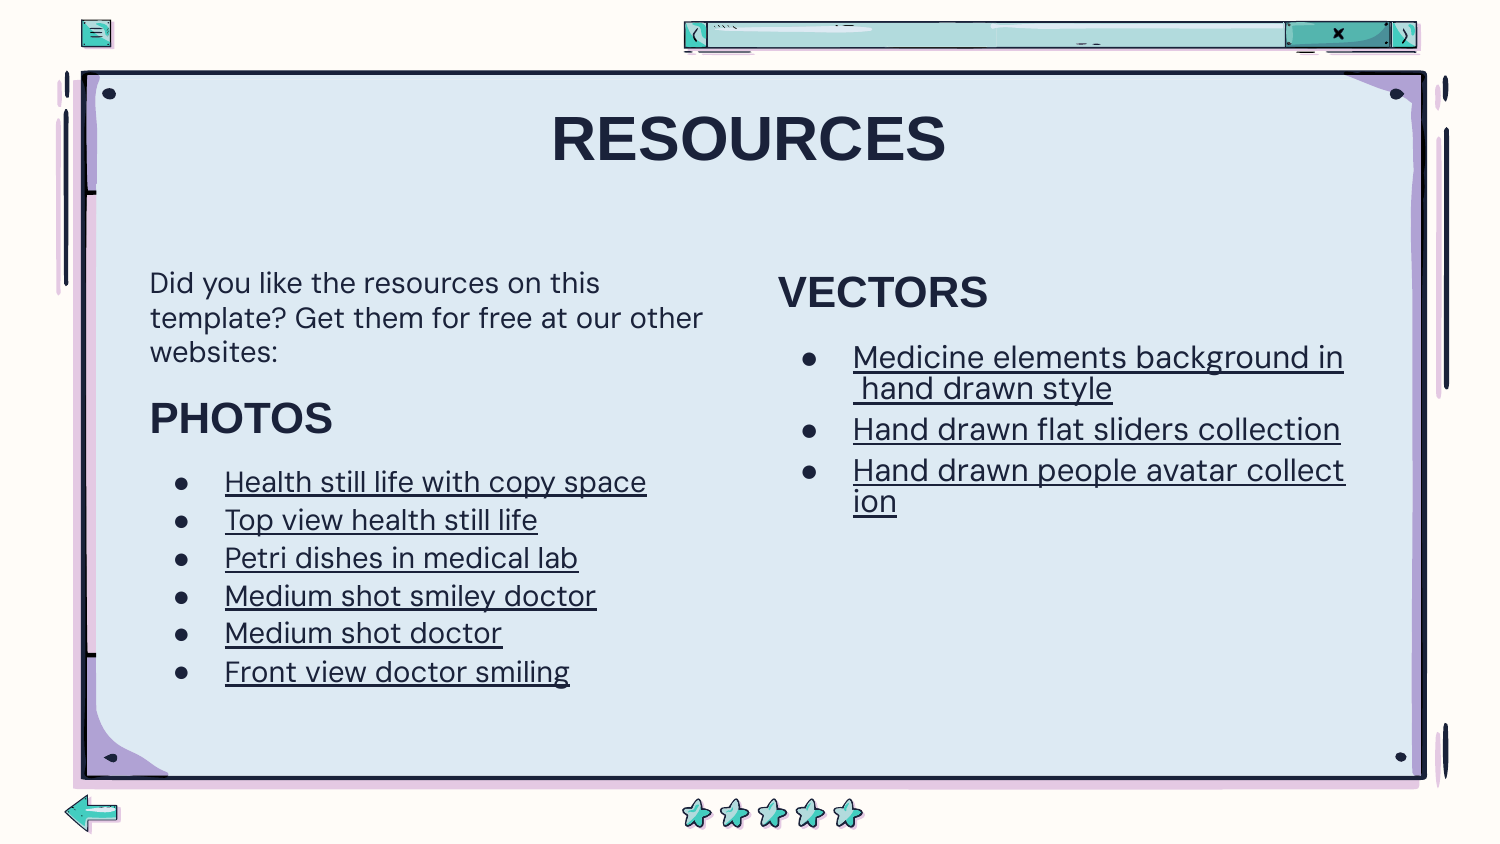

# RESOURCES
Did you like the resources on this template? Get them for free at our other websites:
PHOTOS
Health still life with copy space
Top view health still life
Petri dishes in medical lab
Medium shot smiley doctor
Medium shot doctor
Front view doctor smiling
VECTORS
Medicine elements background in hand drawn style
Hand drawn flat sliders collection
Hand drawn people avatar collection